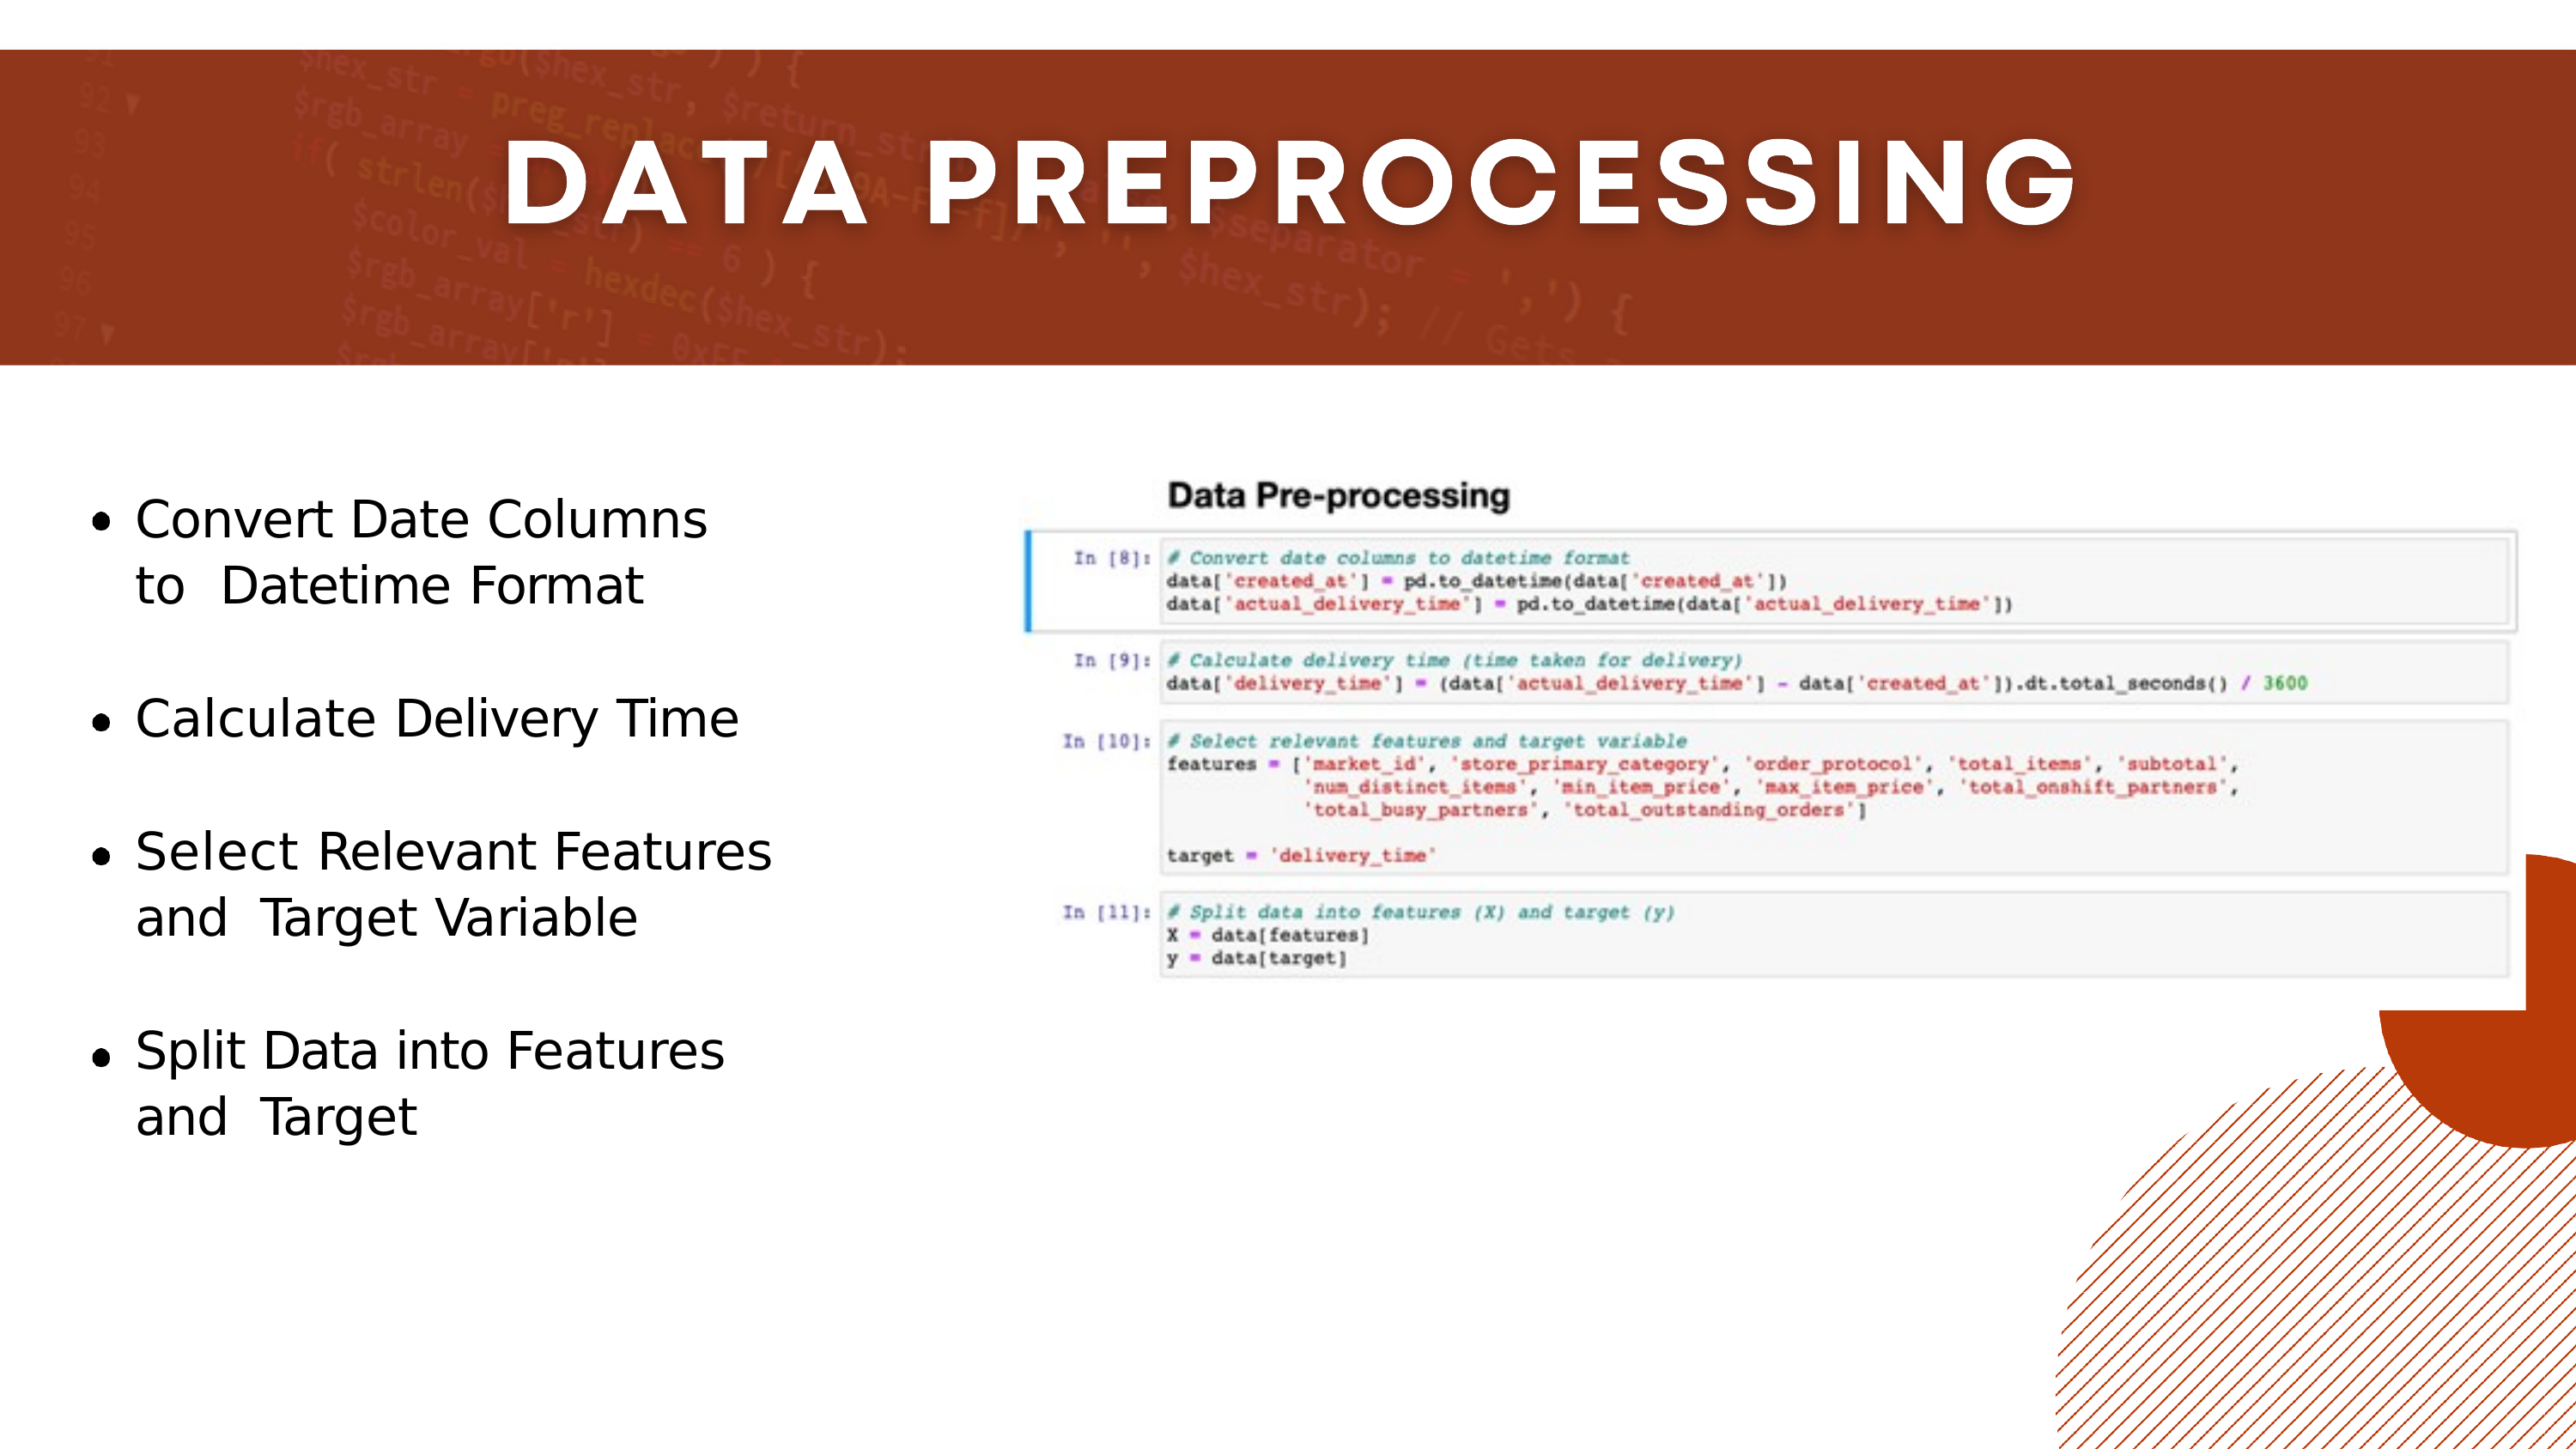

Convert Date Columns to  Datetime Format

Calculate Delivery Time

Select Relevant Features and  Target Variable

Split Data into Features and  Target